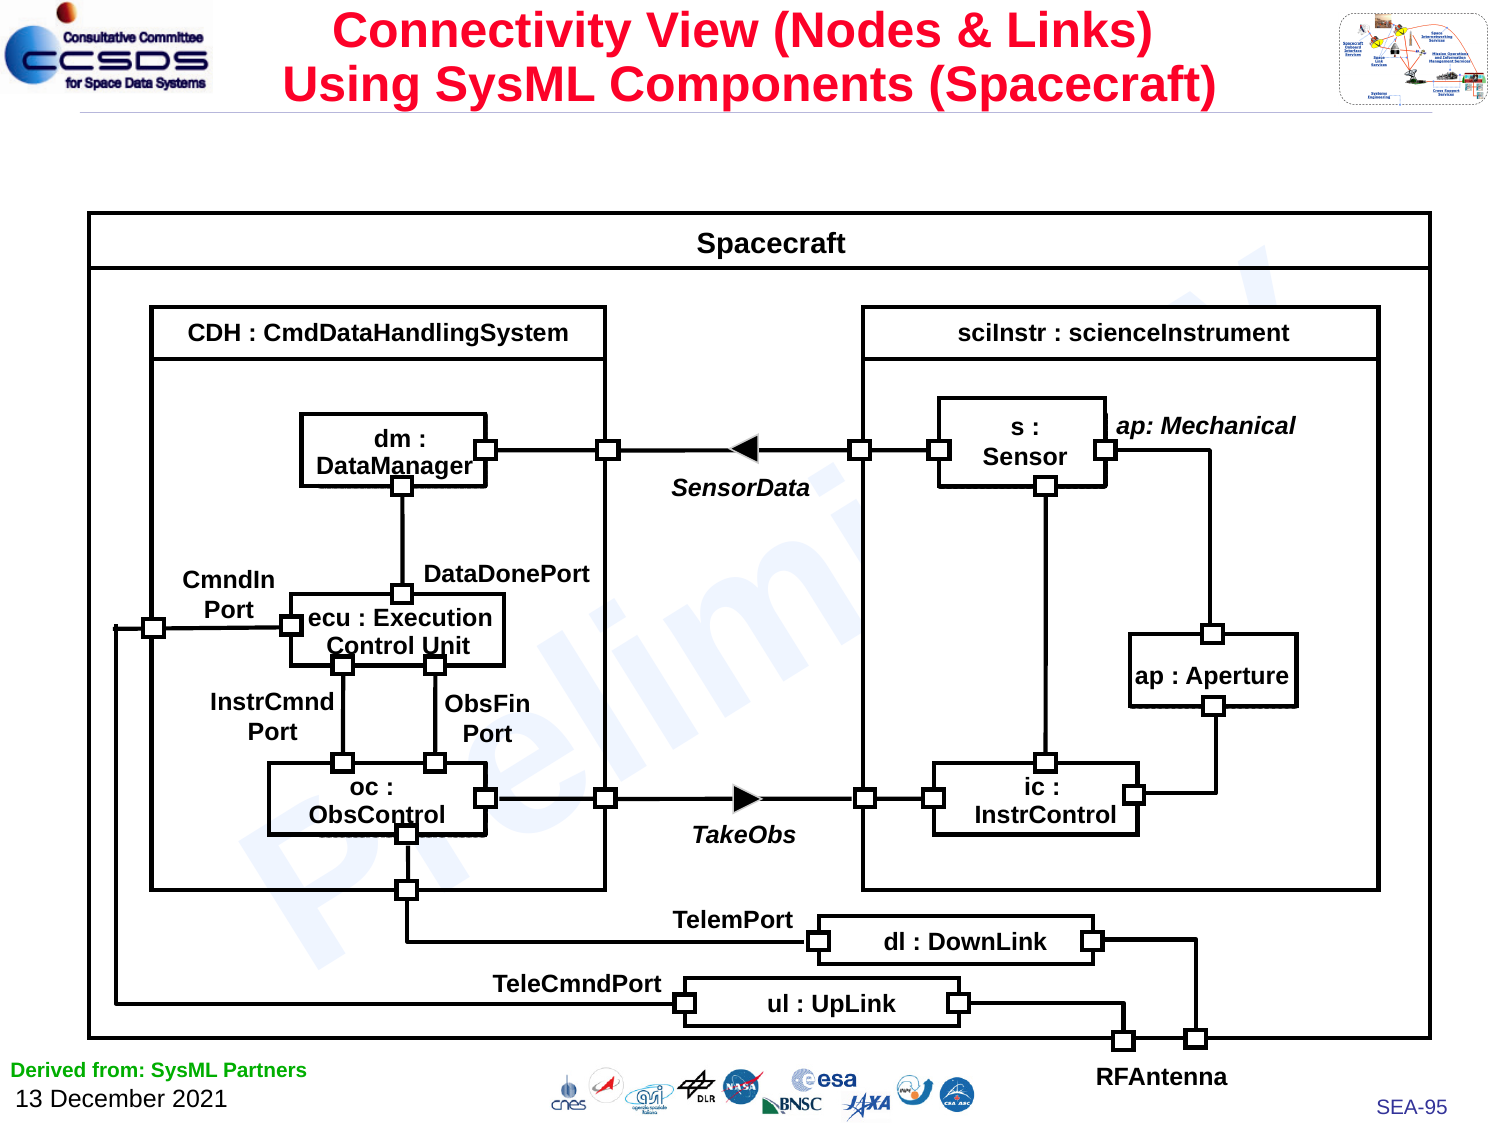

# Connectivity View (Nodes & Links) Using SysML Components (Spacecraft)

Spacecraft

CDH : CmdDataHandlingSystem
sciInstr : scienceInstrument

ap: Mechanical
s :
Sensor

dm :

Preliminary
DataManager

SensorData

DataDonePort
CmndIn
Port

ecu : Execution

Control Unit

ap : Aperture

InstrCmnd
Port
ObsFin
Port

oc :
ic :

ObsControl
InstrControl

TakeObs

TelemPort

dl : DownLink

TeleCmndPort

ul : UpLink

Derived from: SysML Partners
RFAntenna
13 December 2021